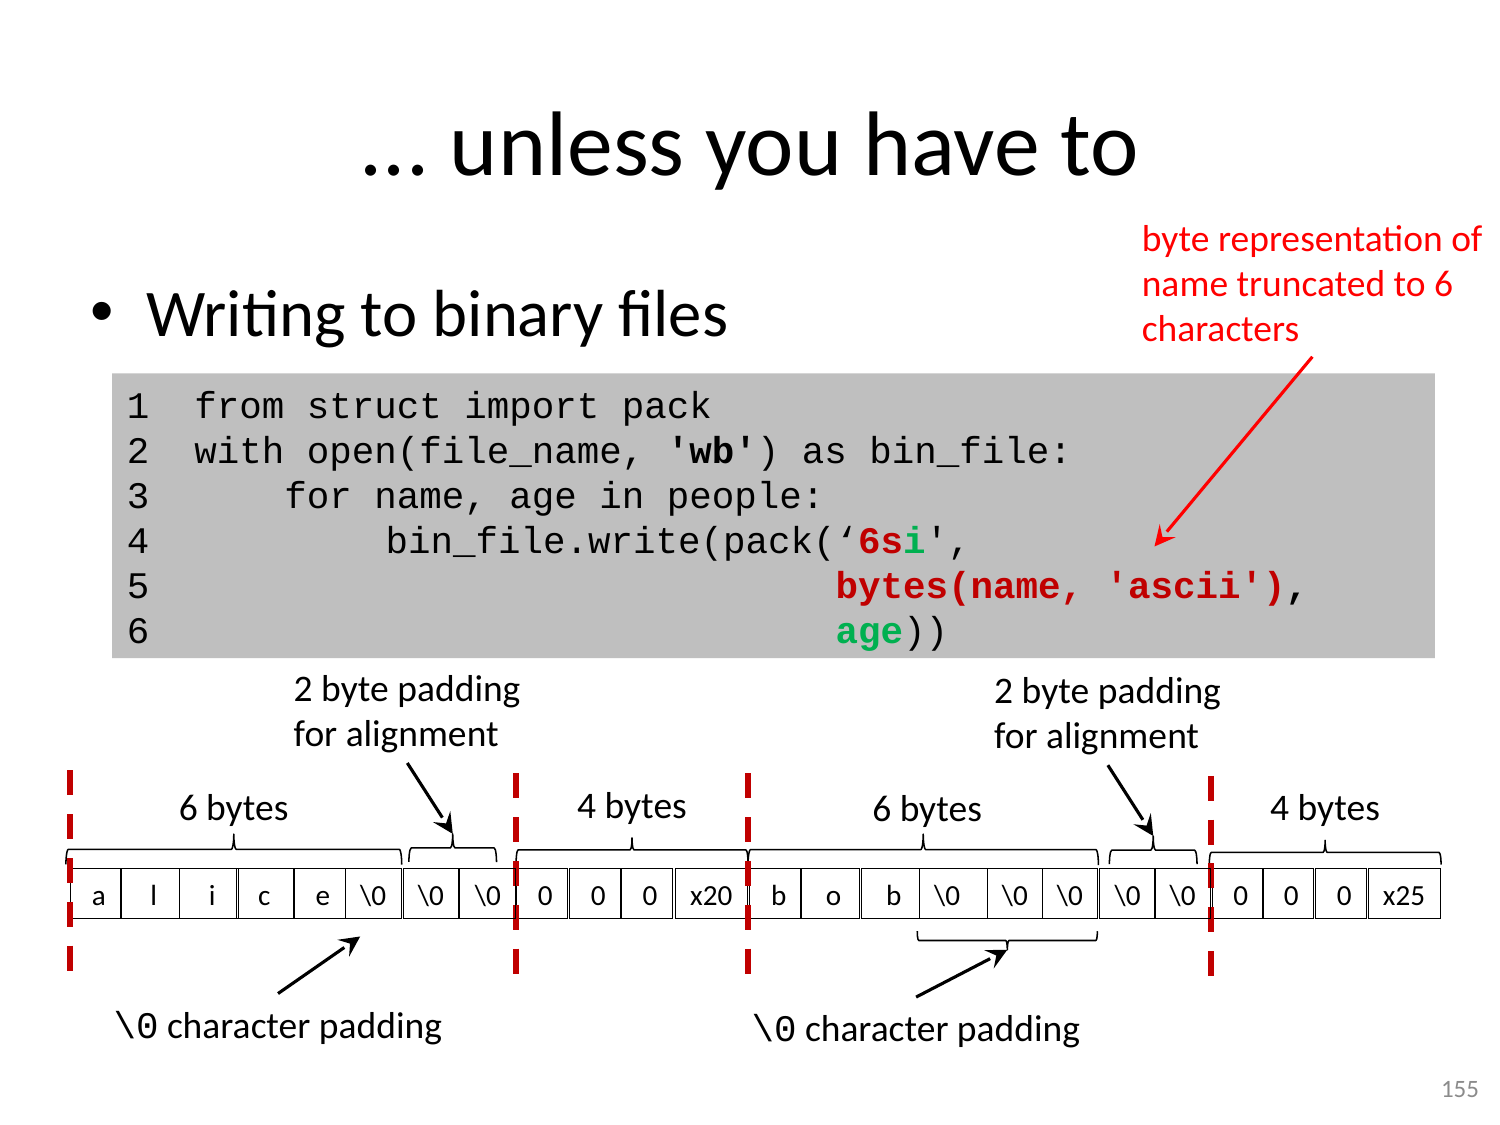

# ... unless you have to
byte representation of
name truncated to 6
characters
Writing to binary files
1  from struct import pack
2  with open(file_name, 'wb') as bin_file:
3      for name, age in people:
         bin_file.write(pack(‘6si',
                             bytes(name, 'ascii'),
                             age))
2 byte padding
for alignment

\0
\0
2 byte padding
for alignment

\0
\0

4 bytes
 0
 0
 0
x20

6 bytes
 a
 l
 i
 c
 e

4 bytes
 0
 0
 0
x25

6 bytes
 b
 o
 b
\0
\0 character padding
\0
\0
\0

\0 character padding
155